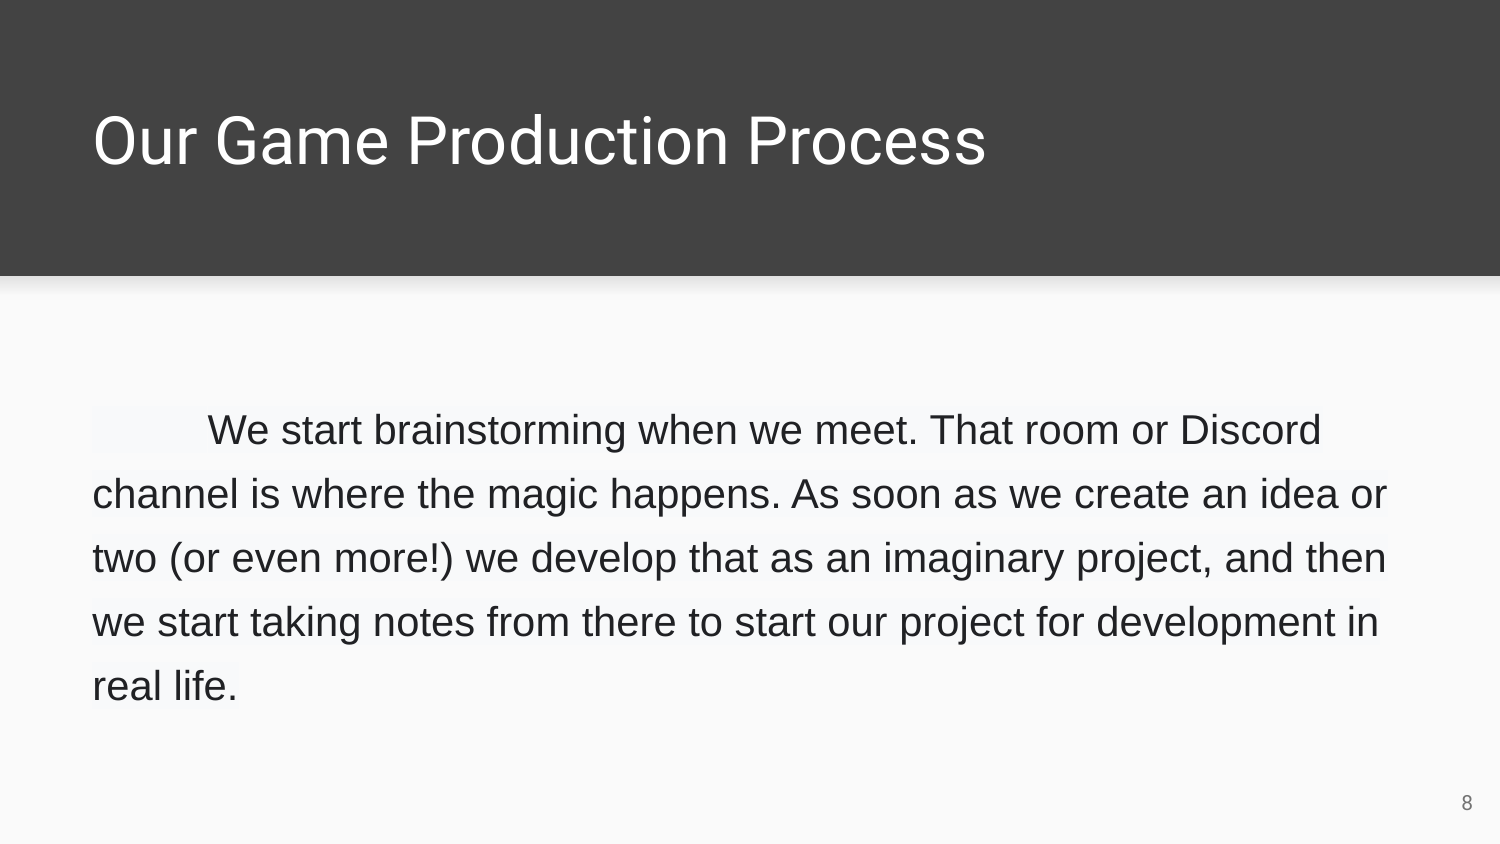

# Our Game Production Process
          We start brainstorming when we meet. That room or Discord channel is where the magic happens. As soon as we create an idea or two (or even more!) we develop that as an imaginary project, and then we start taking notes from there to start our project for development in real life.
8